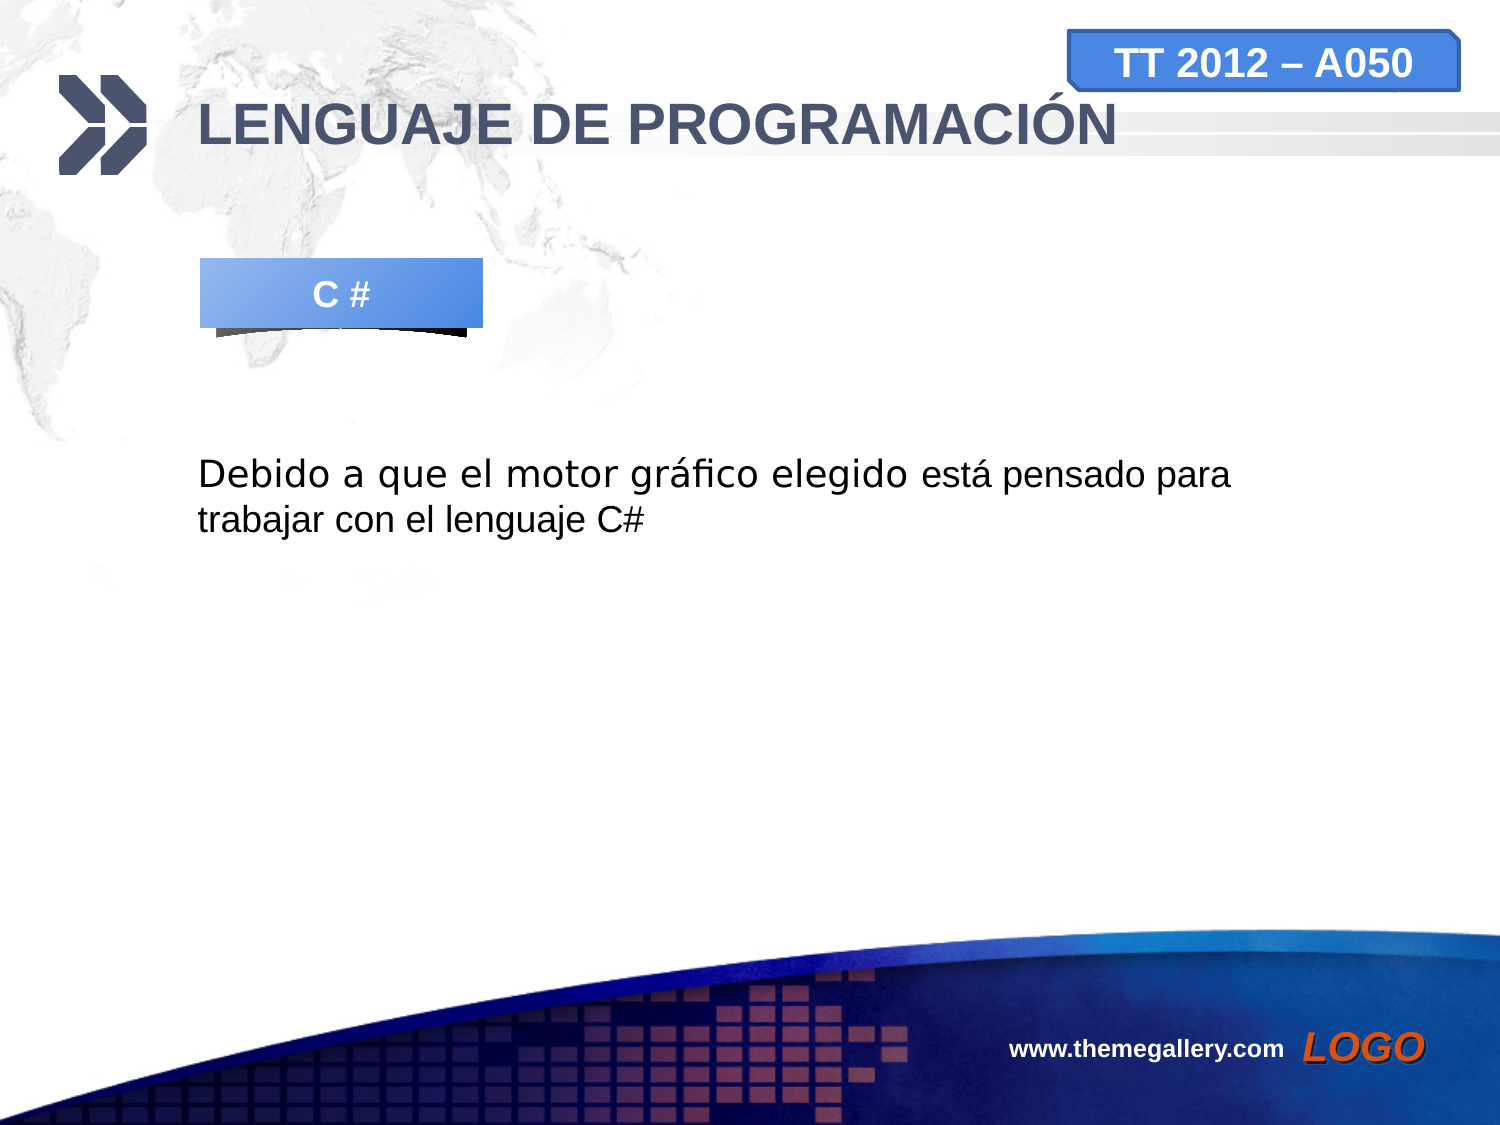

TT 2012 – A050
# LENGUAJE DE PROGRAMACIÓN
C #

Debido a que el motor gráfico elegido está pensado para trabajar con el lenguaje C#
www.themegallery.com